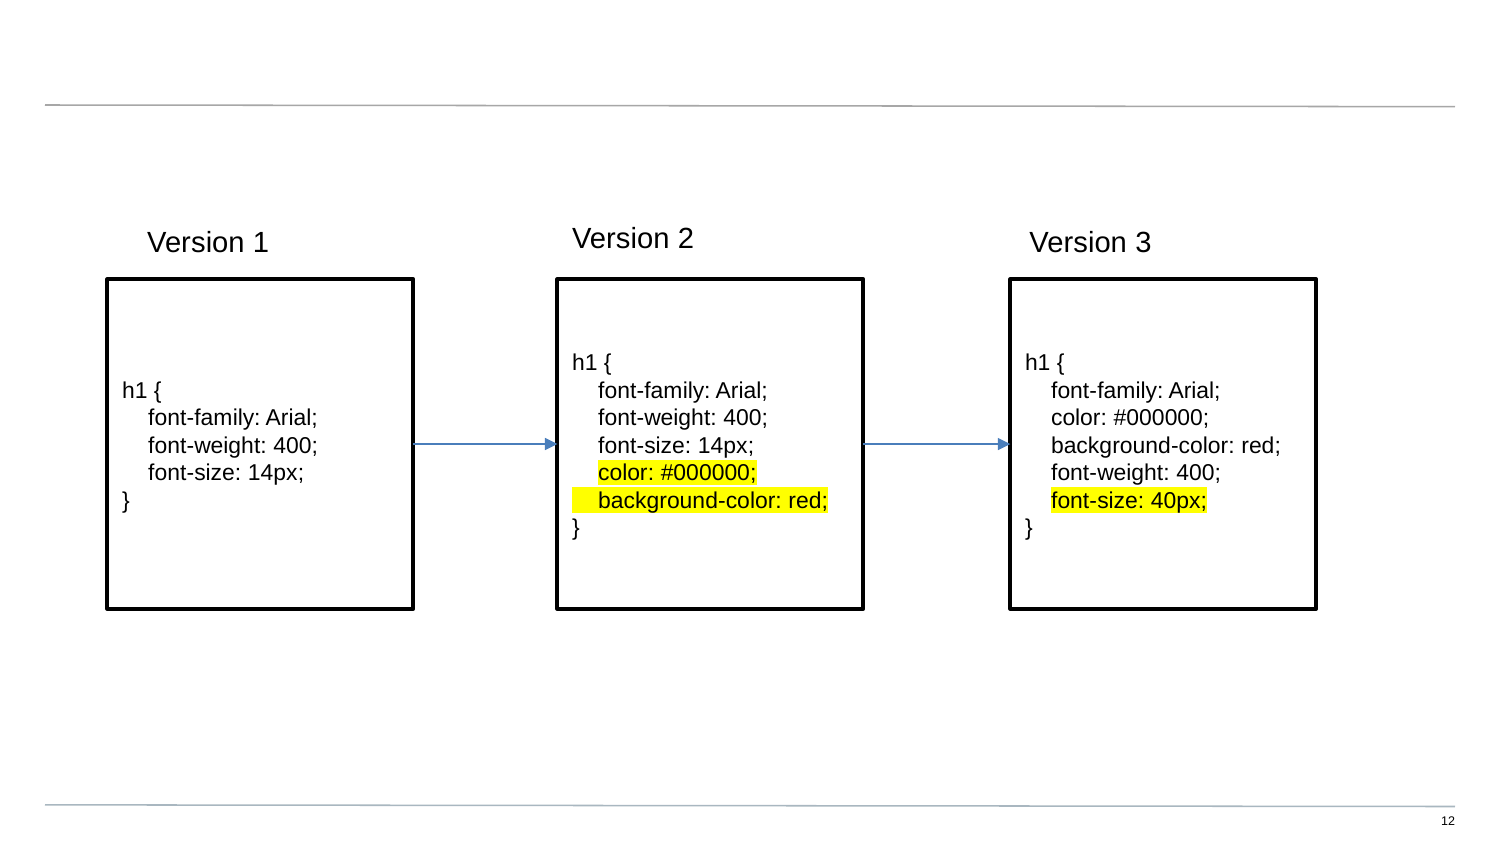

Version 2
Version 1
Version 3
h1 {
    font-family: Arial;
    font-weight: 400;
    font-size: 14px;
}
h1 {
    font-family: Arial;
    font-weight: 400;
    font-size: 14px;
    color: #000000;
    background-color: red;
}
h1 {
    font-family: Arial;
    color: #000000;
    background-color: red;
    font-weight: 400;
    font-size: 40px;
}